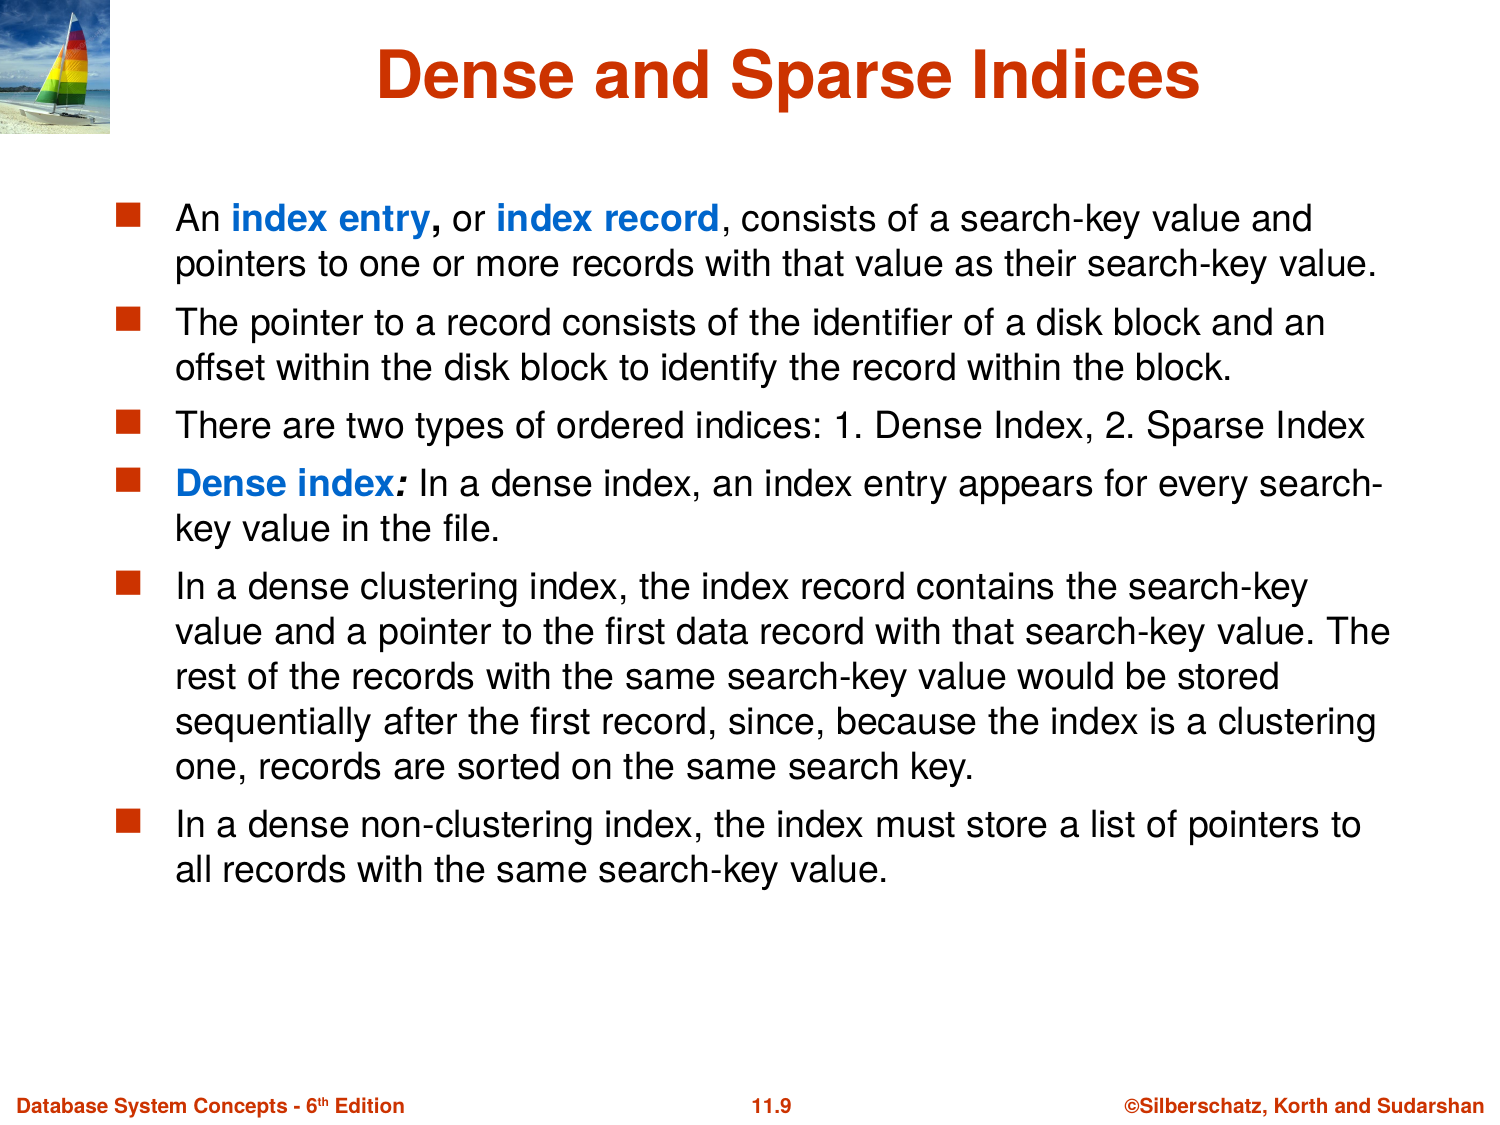

# Dense and Sparse Indices
An index entry, or index record, consists of a search-key value and pointers to one or more records with that value as their search-key value.
The pointer to a record consists of the identifier of a disk block and an offset within the disk block to identify the record within the block.
There are two types of ordered indices: 1. Dense Index, 2. Sparse Index
Dense index: In a dense index, an index entry appears for every search-key value in the file.
In a dense clustering index, the index record contains the search-key value and a pointer to the first data record with that search-key value. The rest of the records with the same search-key value would be stored sequentially after the first record, since, because the index is a clustering one, records are sorted on the same search key.
In a dense non-clustering index, the index must store a list of pointers to all records with the same search-key value.